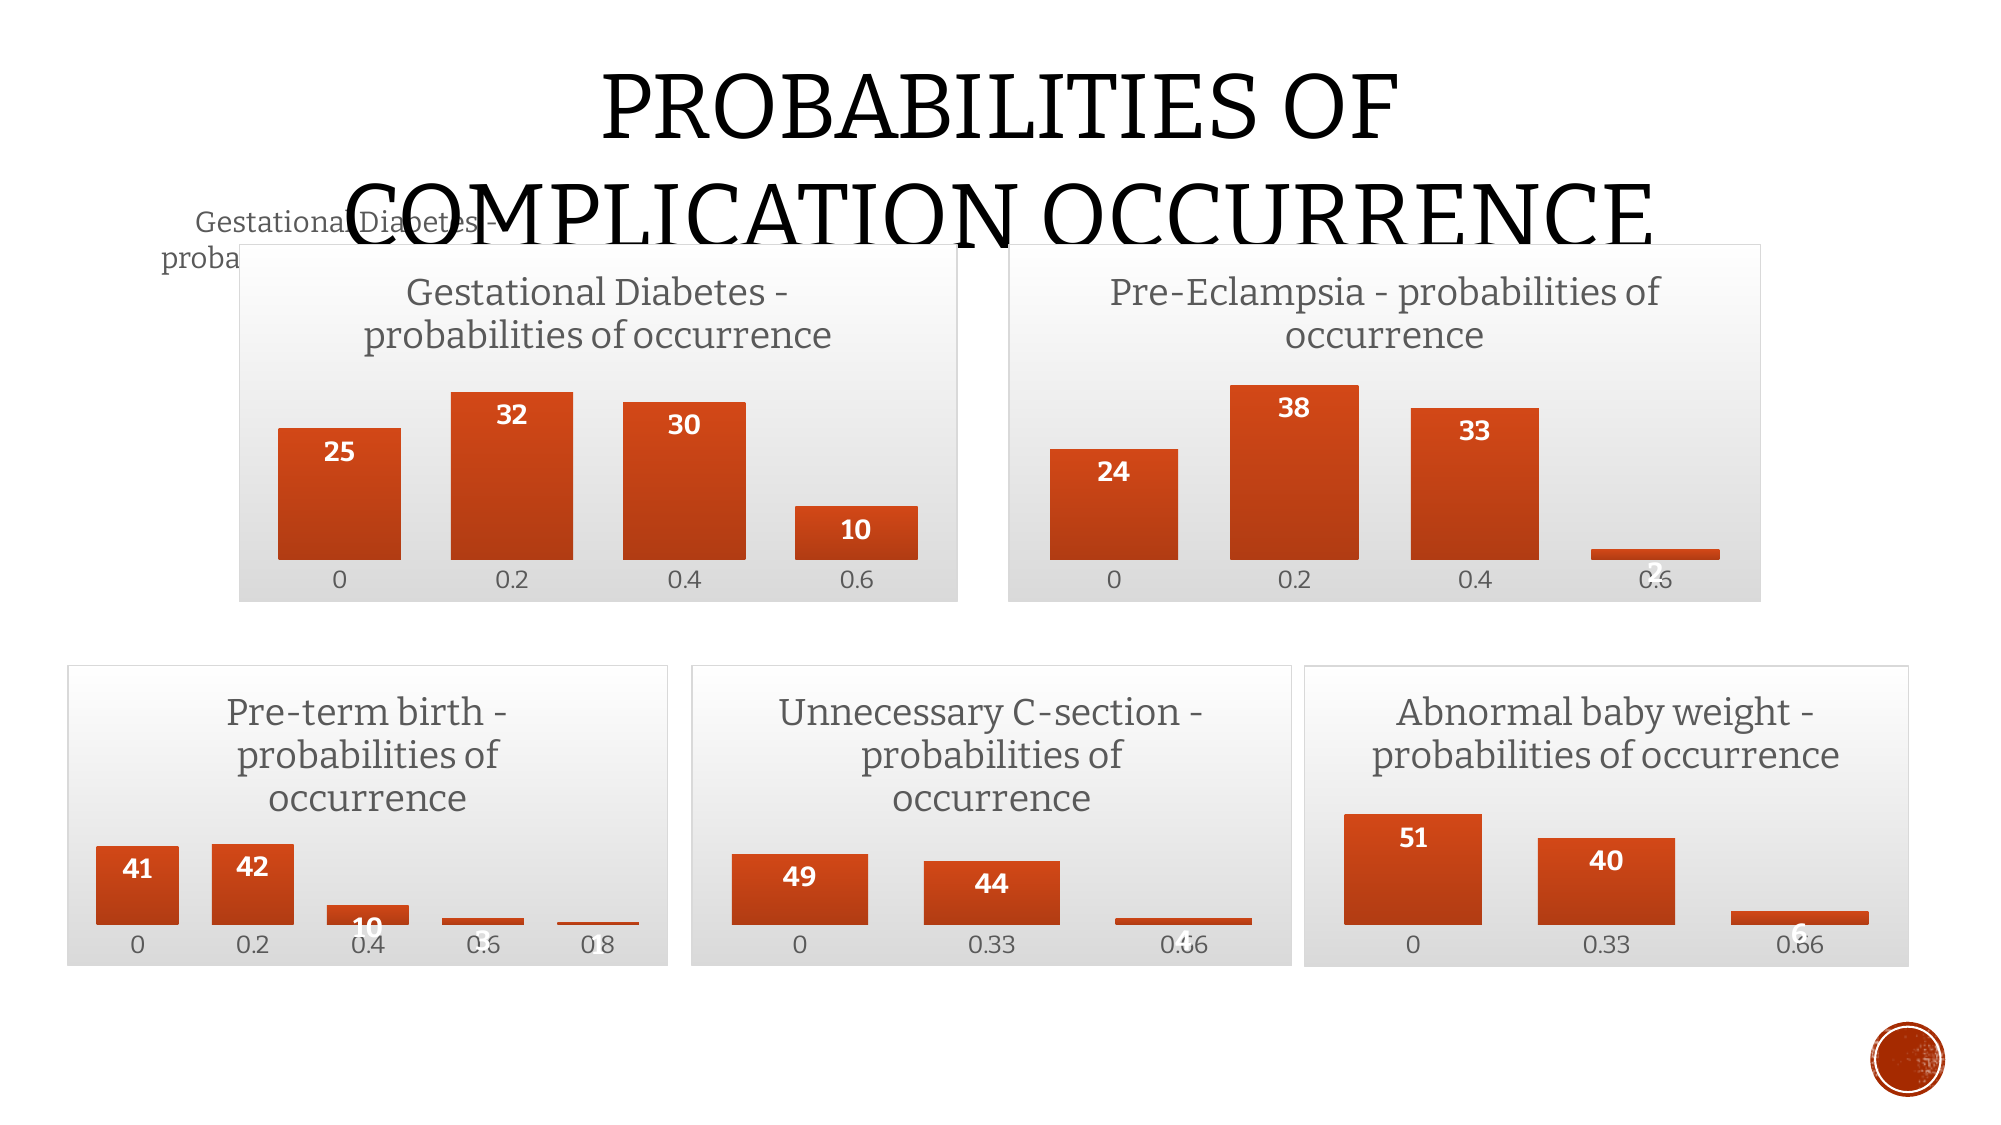

Probabilities of Complication Occurrence

### Chart: Gestational Diabetes - probabilities of occurrence

| Category |
|---|

### Chart: Gestational Diabetes - probabilities of occurrence

| Category | Total |
|---|---|
| 0 | 25.0 |
| 0.2 | 32.0 |
| 0.4 | 30.0 |
| 0.6 | 10.0 |

### Chart: Pre-Eclampsia - probabilities of occurrence

| Category | Total |
|---|---|
| 0 | 24.0 |
| 0.2 | 38.0 |
| 0.4 | 33.0 |
| 0.6 | 2.0 |

### Chart: Pre-term birth - probabilities of occurrence

| Category | Total |
|---|---|
| 0 | 41.0 |
| 0.2 | 42.0 |
| 0.4 | 10.0 |
| 0.6 | 3.0 |
| 0.8 | 1.0 |

### Chart: Unnecessary C-section - probabilities of occurrence

| Category | Total |
|---|---|
| 0 | 49.0 |
| 0.33 | 44.0 |
| 0.66 | 4.0 |

### Chart: Abnormal baby weight - probabilities of occurrence

| Category | Total |
|---|---|
| 0 | 51.0 |
| 0.33 | 40.0 |
| 0.66 | 6.0 |